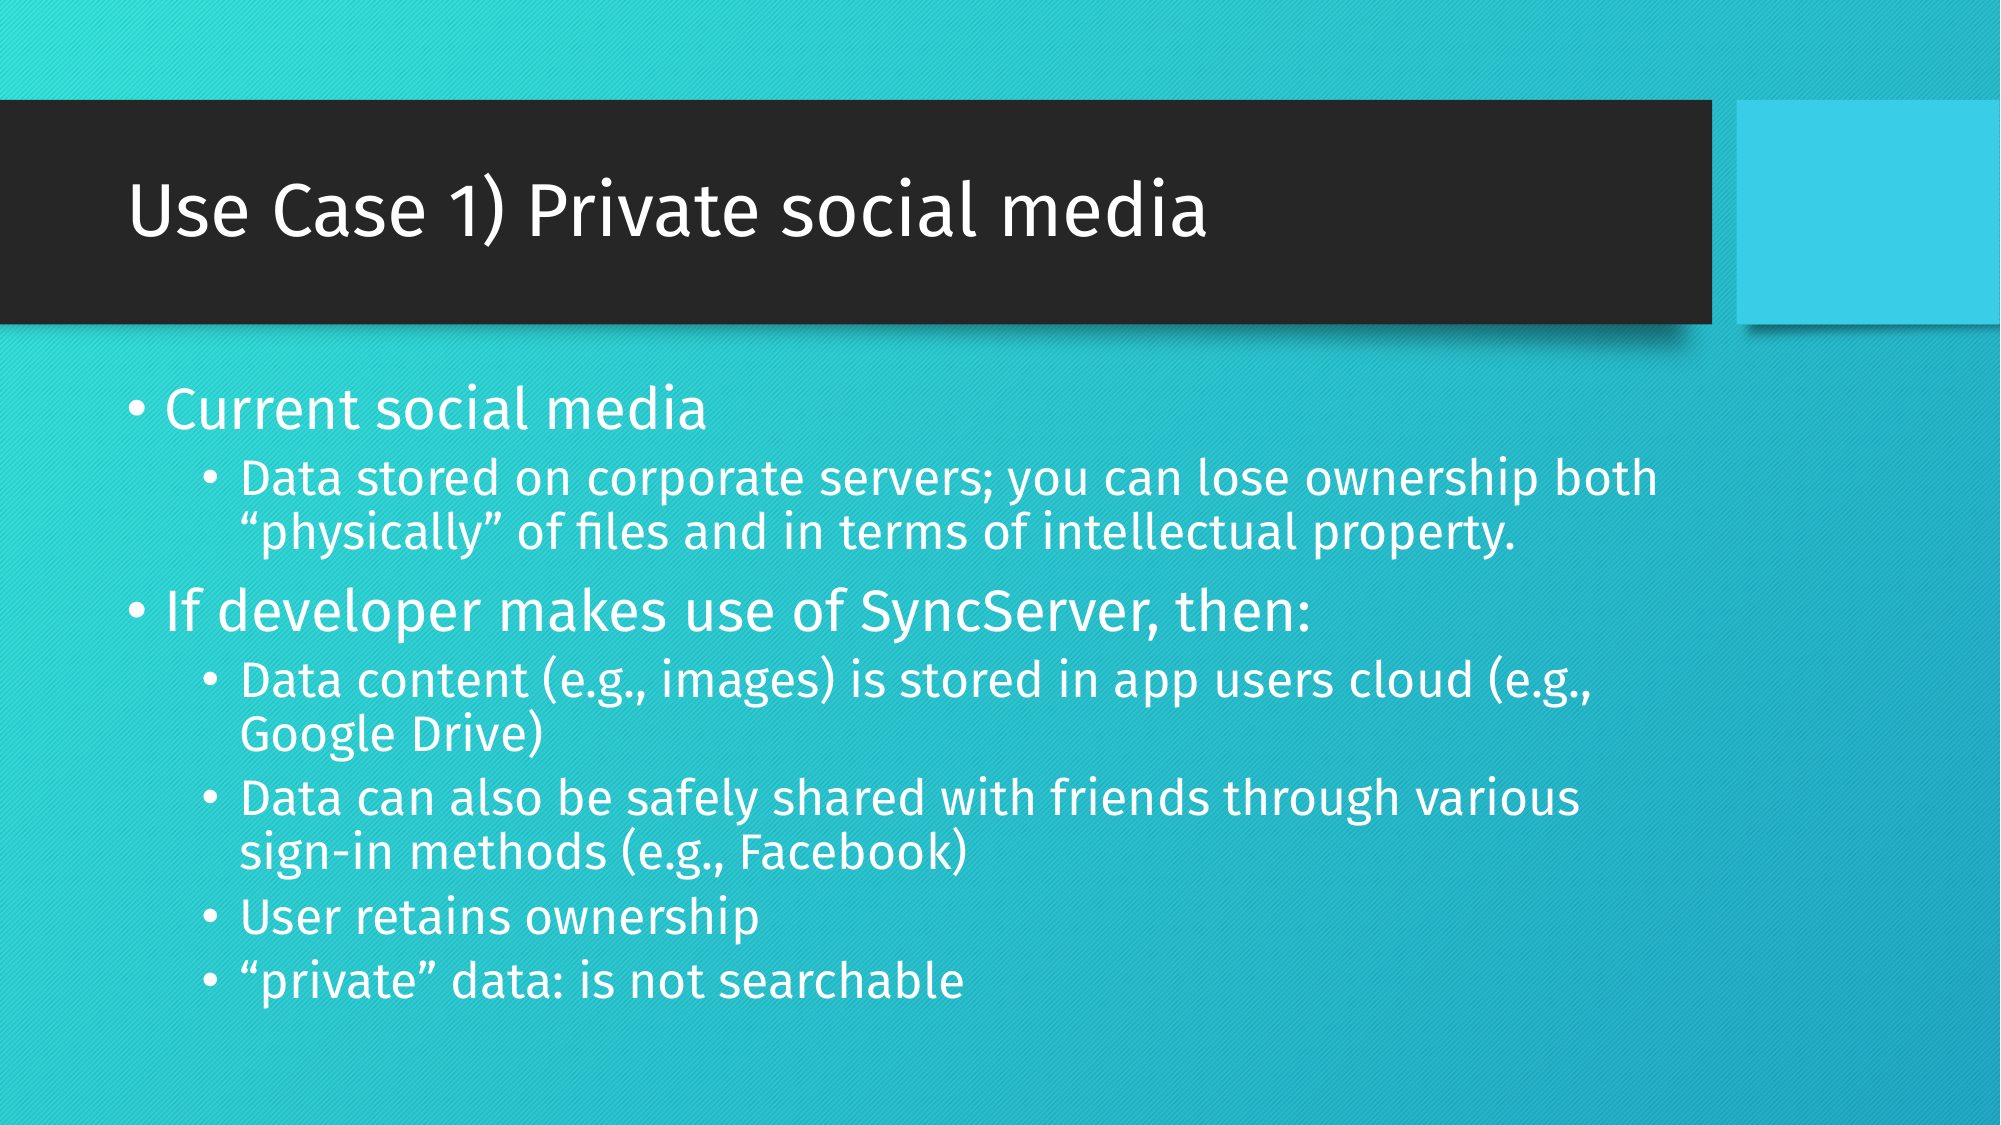

# Use Case 1) Private social media
Current social media
Data stored on corporate servers; you can lose ownership both “physically” of files and in terms of intellectual property.
If developer makes use of SyncServer, then:
Data content (e.g., images) is stored in app users cloud (e.g., Google Drive)
Data can also be safely shared with friends through various sign-in methods (e.g., Facebook)
User retains ownership
“private” data: is not searchable